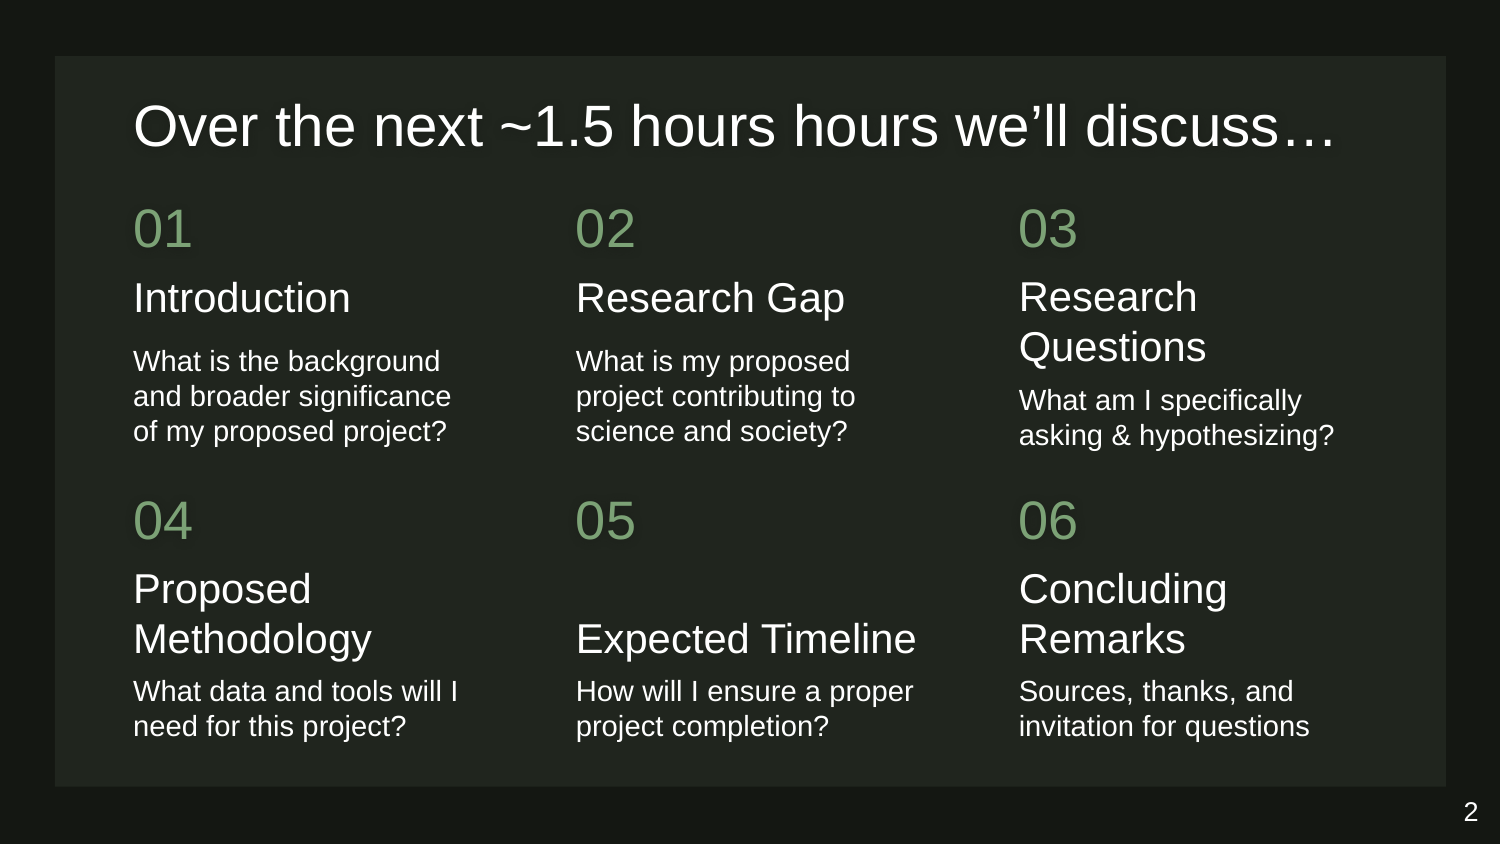

# Over the next ~1.5 hours hours we’ll discuss…
01
02
03
Research Questions
Research Gap
Introduction
What is the background and broader significance of my proposed project?
What is my proposed project contributing to science and society?
What am I specifically asking & hypothesizing?
04
05
06
Proposed Methodology
Expected Timeline
Concluding Remarks
What data and tools will I need for this project?
How will I ensure a proper project completion?
Sources, thanks, and invitation for questions
2